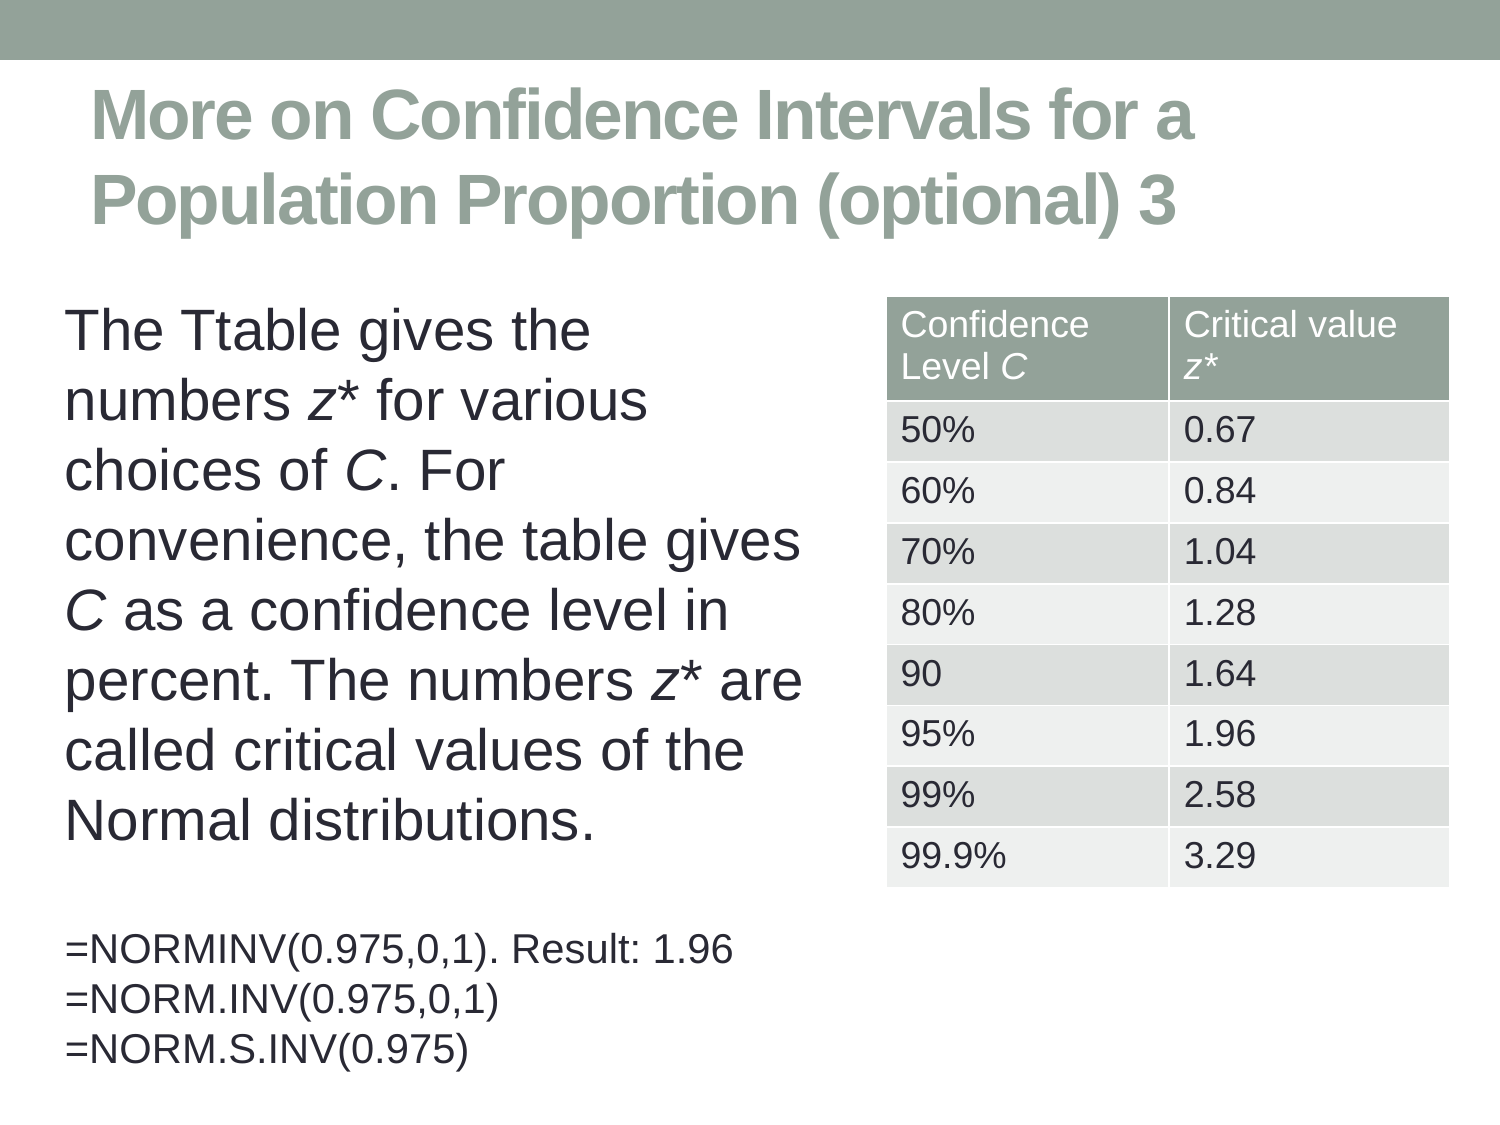

# More on Confidence Intervals for a Population Proportion (optional) 3
The Ttable gives the numbers z* for various choices of C. For convenience, the table gives C as a confidence level in percent. The numbers z* are called critical values of the Normal distributions.

=NORMINV(0.975,0,1). Result: 1.96
=NORM.INV(0.975,0,1)
=NORM.S.INV(0.975)
| Confidence Level C | Critical value z\* |
| --- | --- |
| 50% | 0.67 |
| 60% | 0.84 |
| 70% | 1.04 |
| 80% | 1.28 |
| 90 | 1.64 |
| 95% | 1.96 |
| 99% | 2.58 |
| 99.9% | 3.29 |